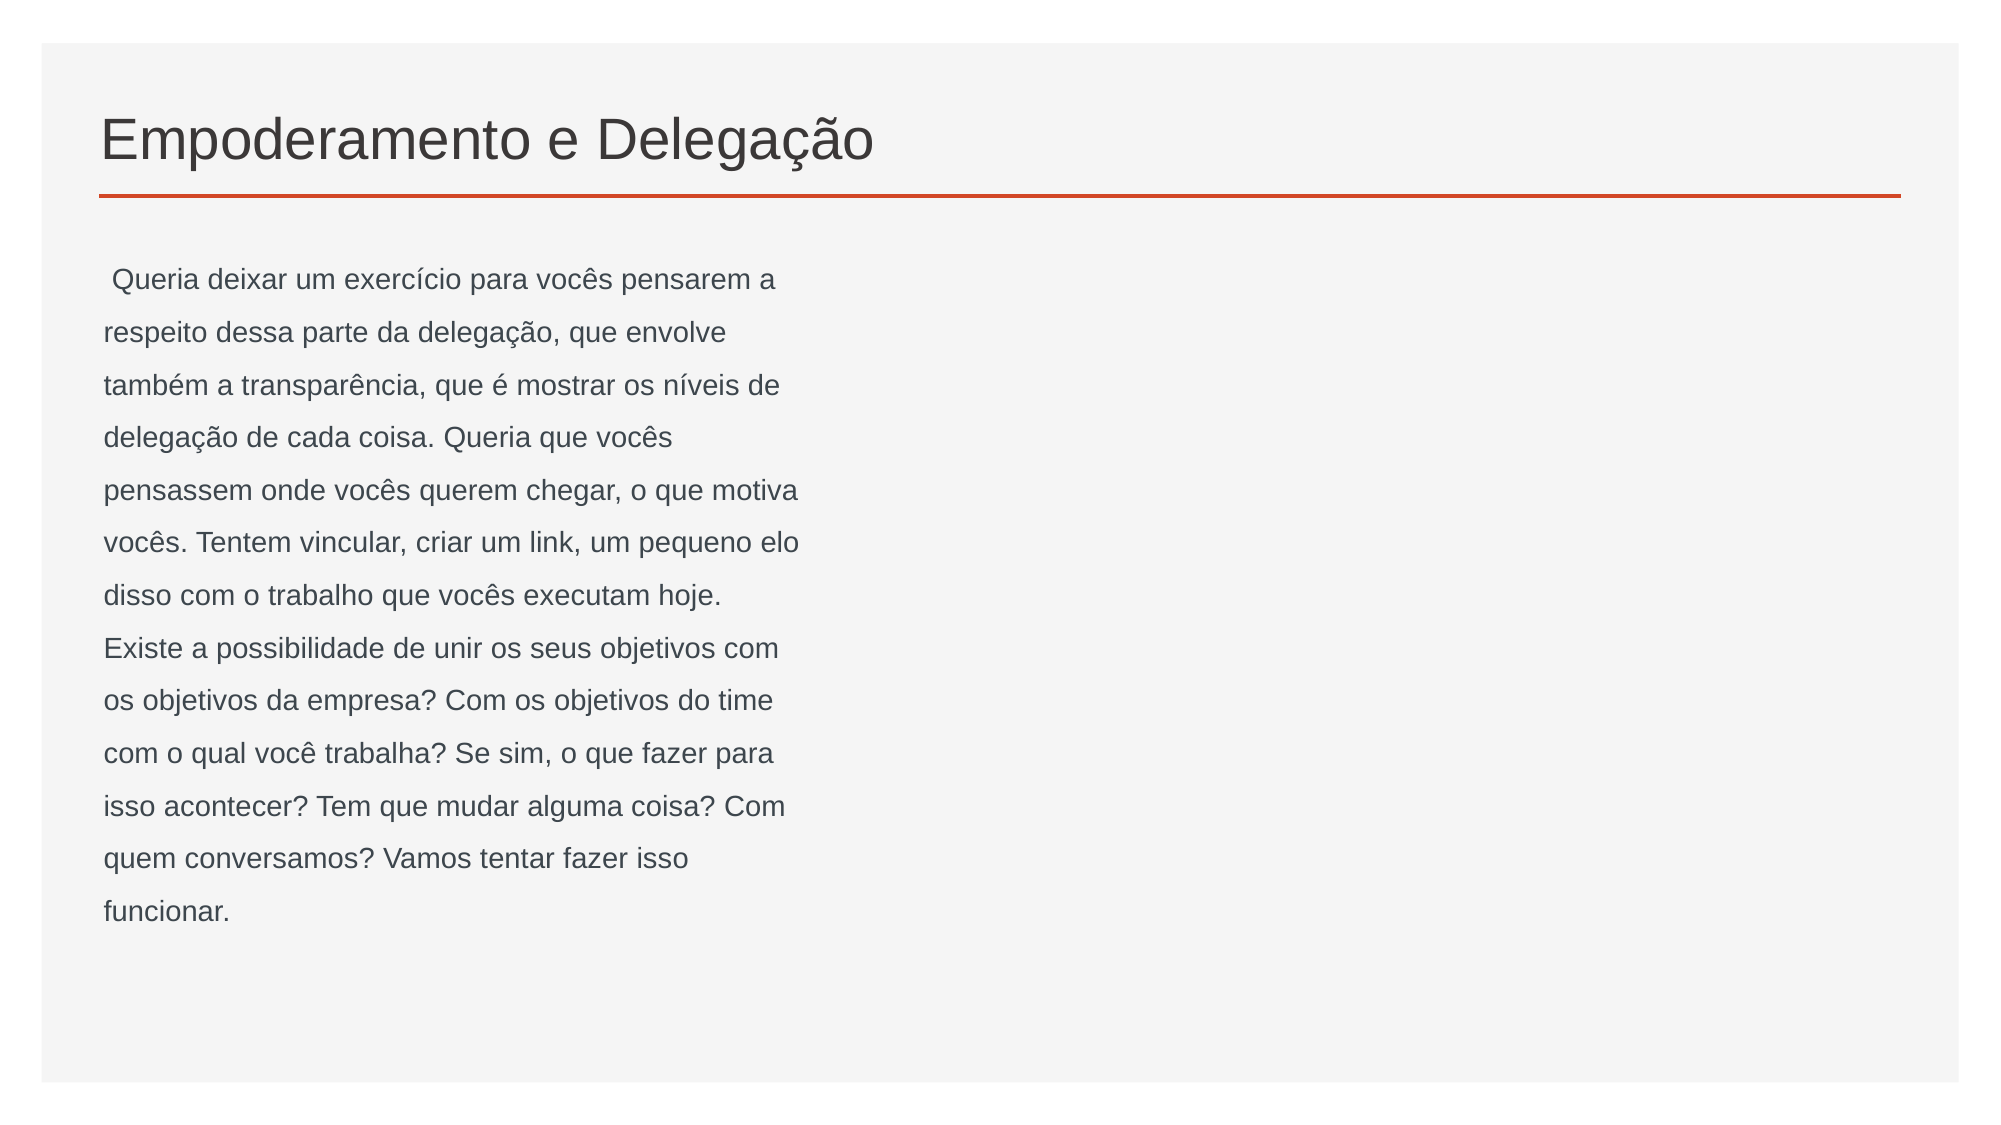

# Empoderamento e Delegação
 Queria deixar um exercício para vocês pensarem a respeito dessa parte da delegação, que envolve também a transparência, que é mostrar os níveis de delegação de cada coisa. Queria que vocês pensassem onde vocês querem chegar, o que motiva vocês. Tentem vincular, criar um link, um pequeno elo disso com o trabalho que vocês executam hoje. Existe a possibilidade de unir os seus objetivos com os objetivos da empresa? Com os objetivos do time com o qual você trabalha? Se sim, o que fazer para isso acontecer? Tem que mudar alguma coisa? Com quem conversamos? Vamos tentar fazer isso funcionar.